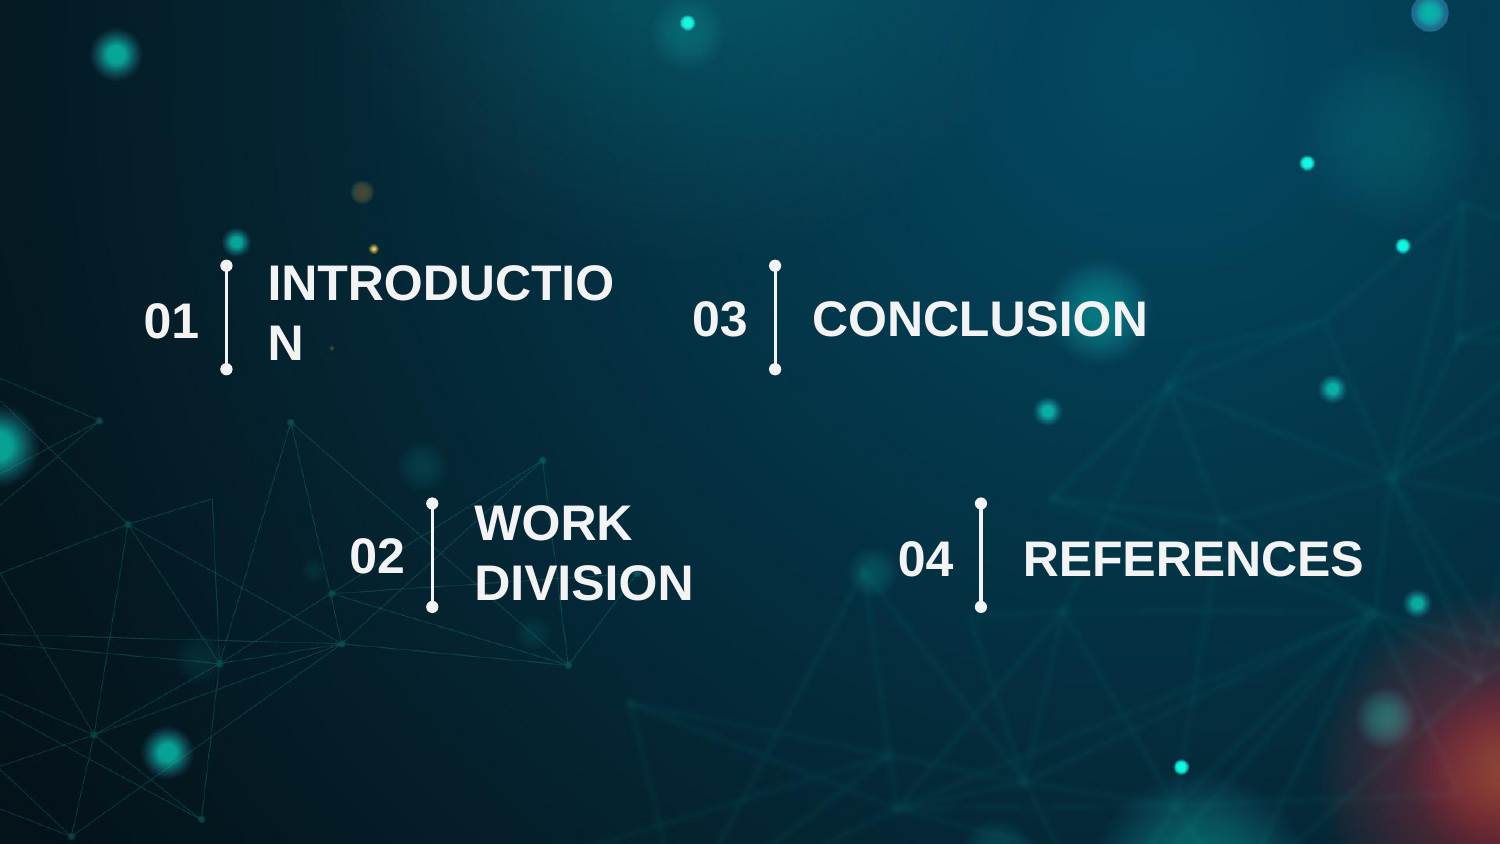

# INTRODUCTION
03
CONCLUSION
01
WORK DIVISION
02
04
REFERENCES